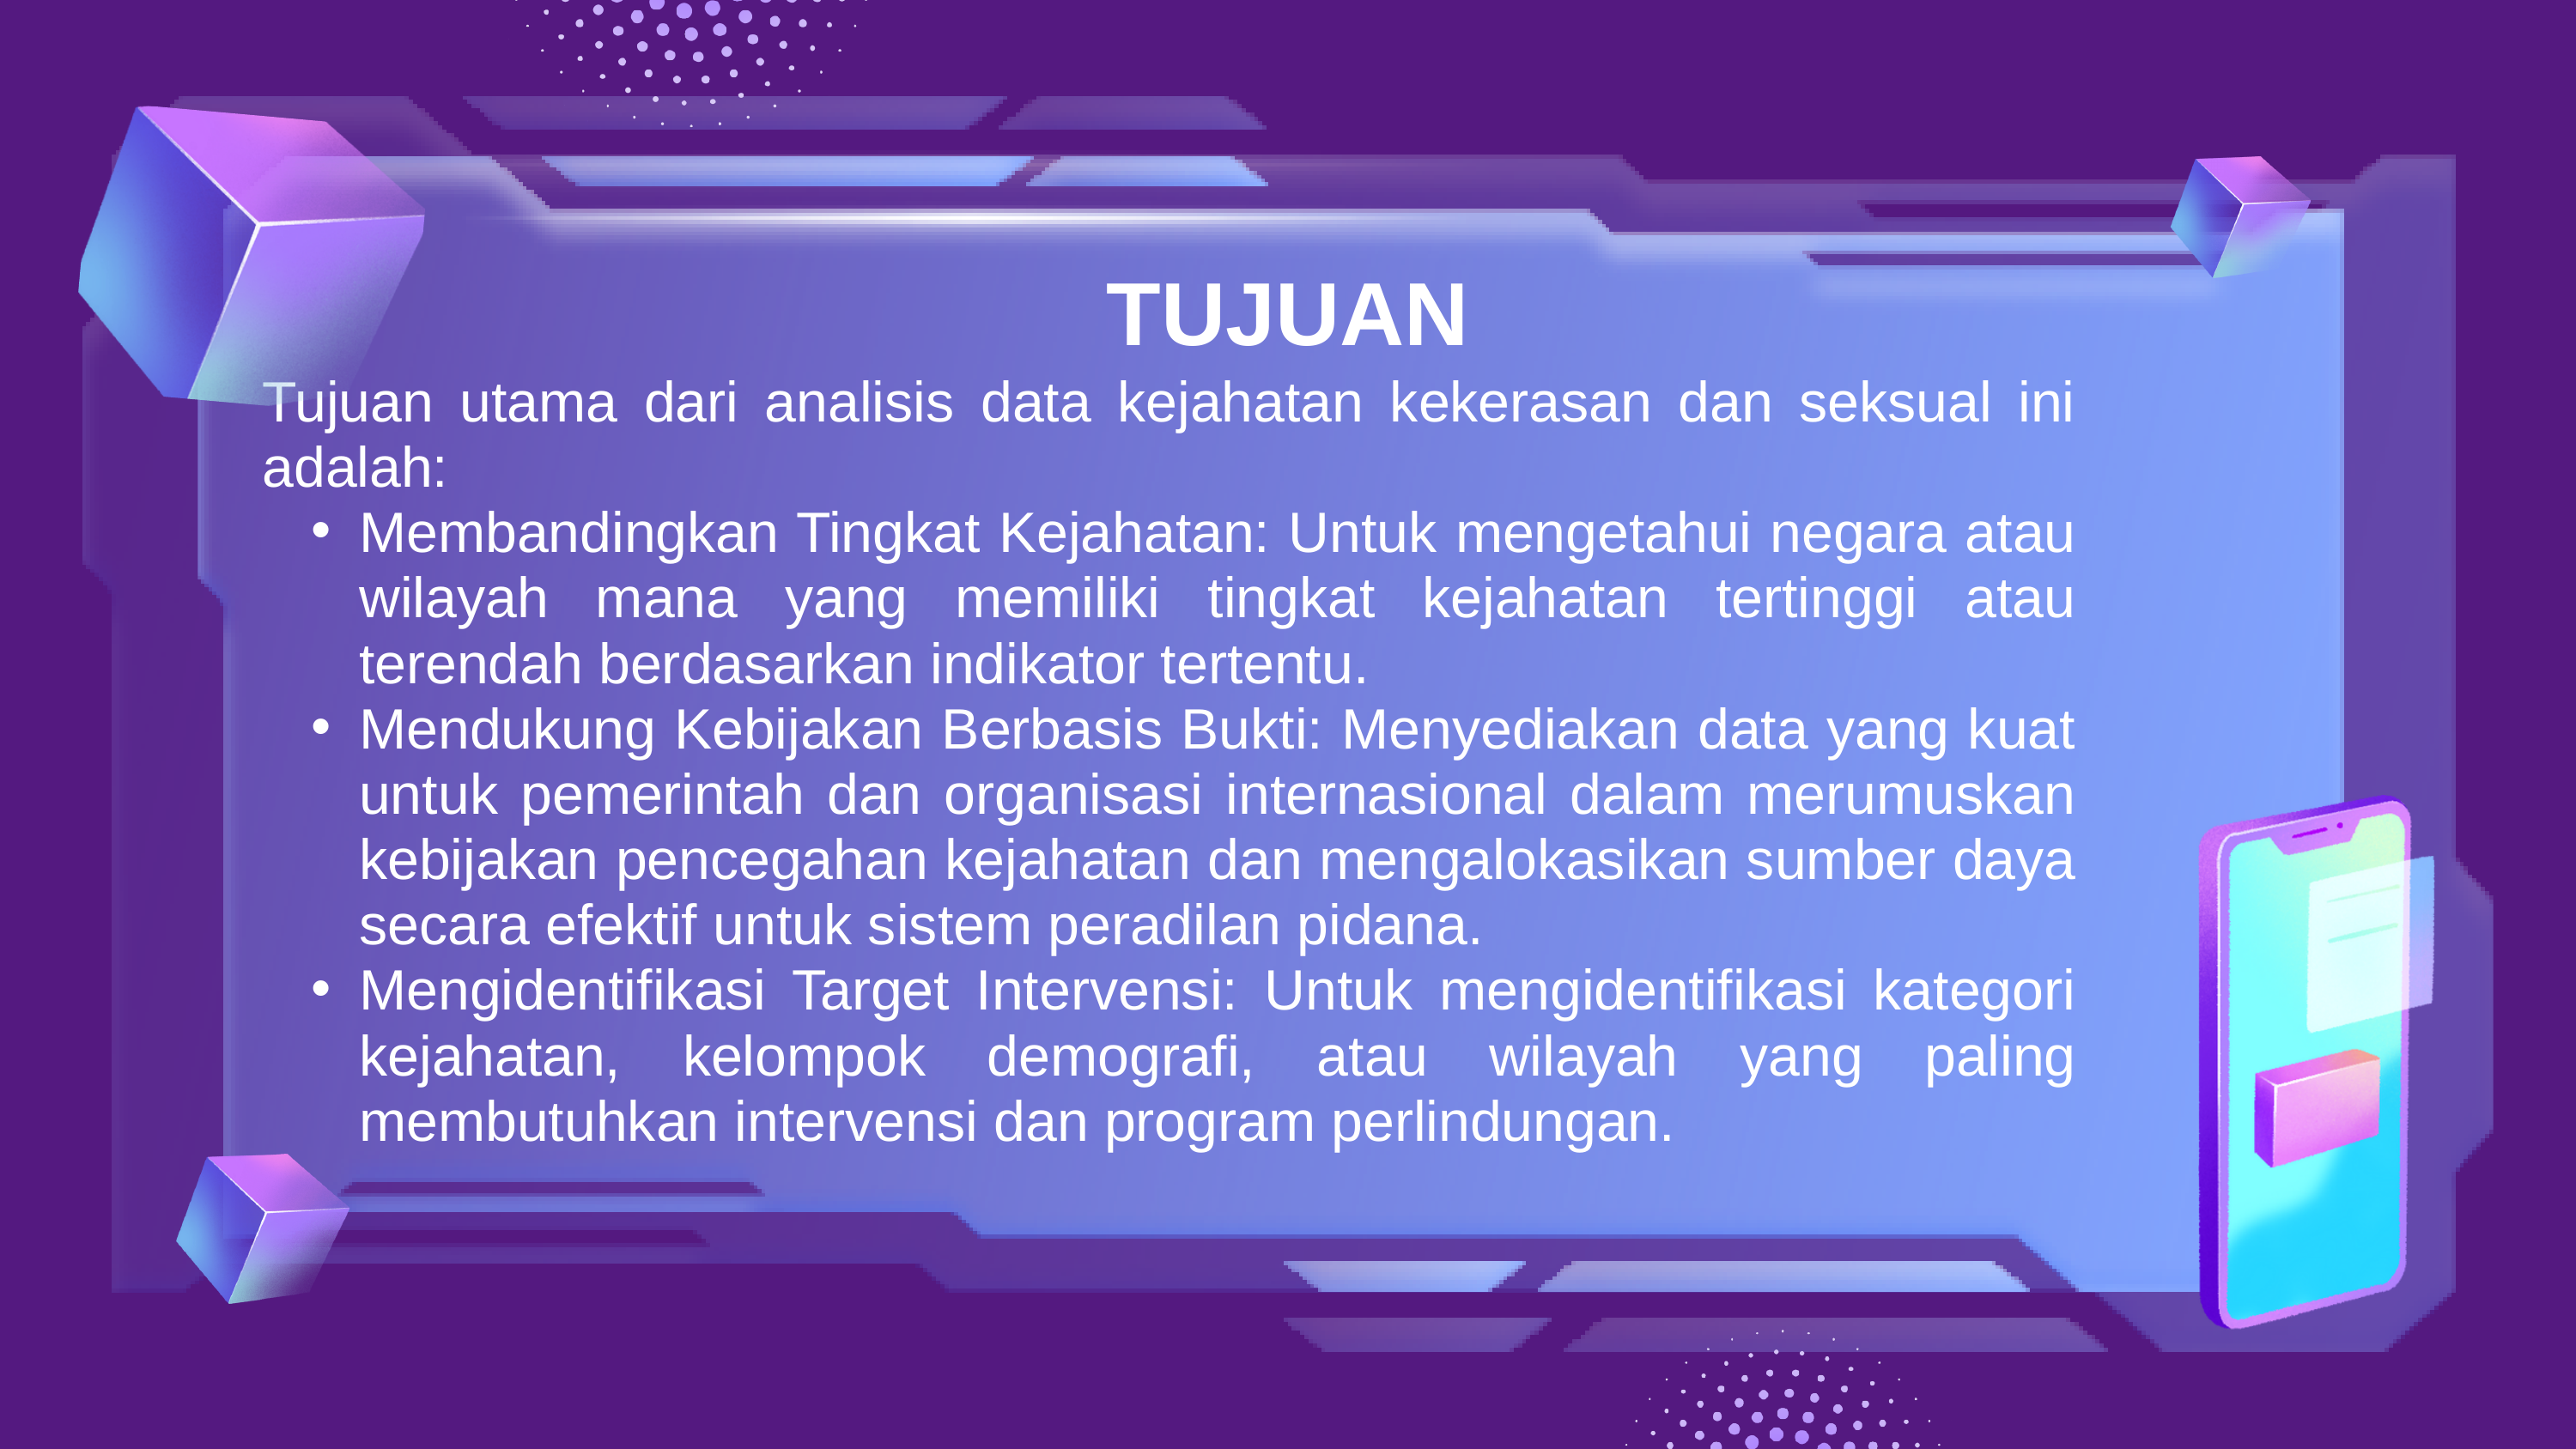

TUJUAN
Tujuan utama dari analisis data kejahatan kekerasan dan seksual ini adalah:
Membandingkan Tingkat Kejahatan: Untuk mengetahui negara atau wilayah mana yang memiliki tingkat kejahatan tertinggi atau terendah berdasarkan indikator tertentu.
Mendukung Kebijakan Berbasis Bukti: Menyediakan data yang kuat untuk pemerintah dan organisasi internasional dalam merumuskan kebijakan pencegahan kejahatan dan mengalokasikan sumber daya secara efektif untuk sistem peradilan pidana.
Mengidentifikasi Target Intervensi: Untuk mengidentifikasi kategori kejahatan, kelompok demografi, atau wilayah yang paling membutuhkan intervensi dan program perlindungan.